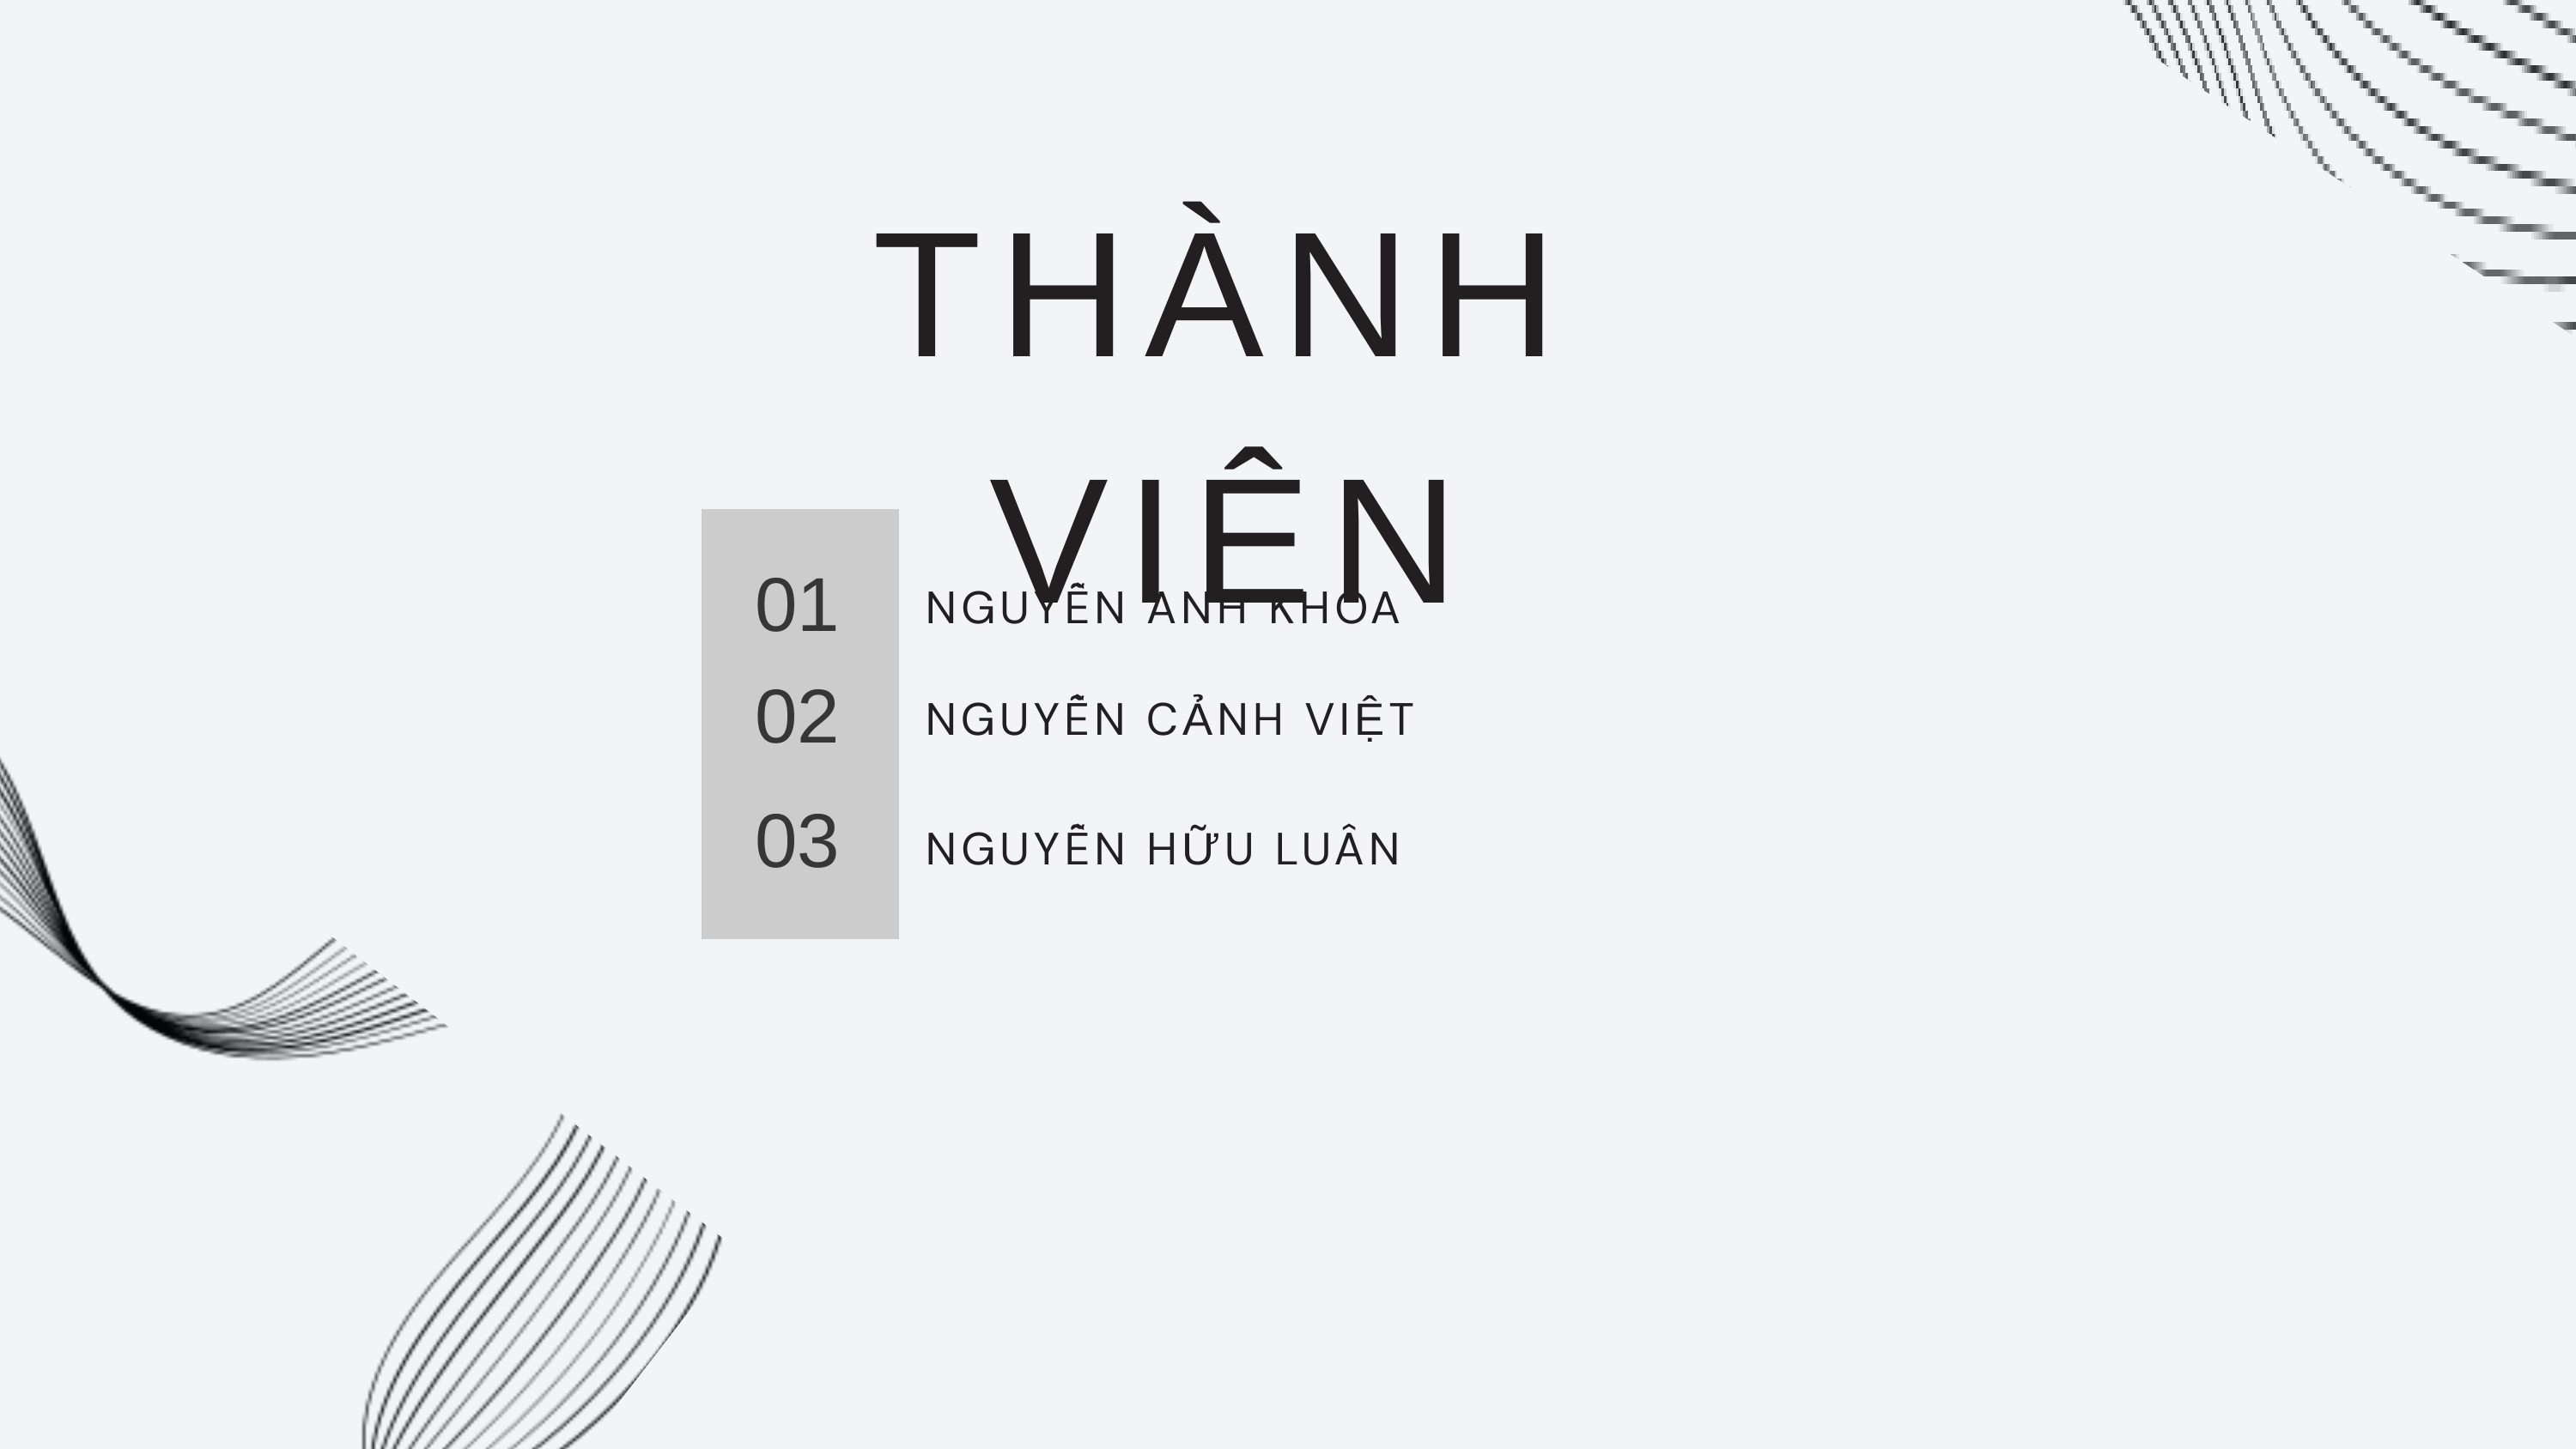

THÀNH VIÊN

01
NGUYỄN ANH KHOA
02
NGUYỄN CẢNH VIỆT

03
NGUYỄN HỮU LUÂN